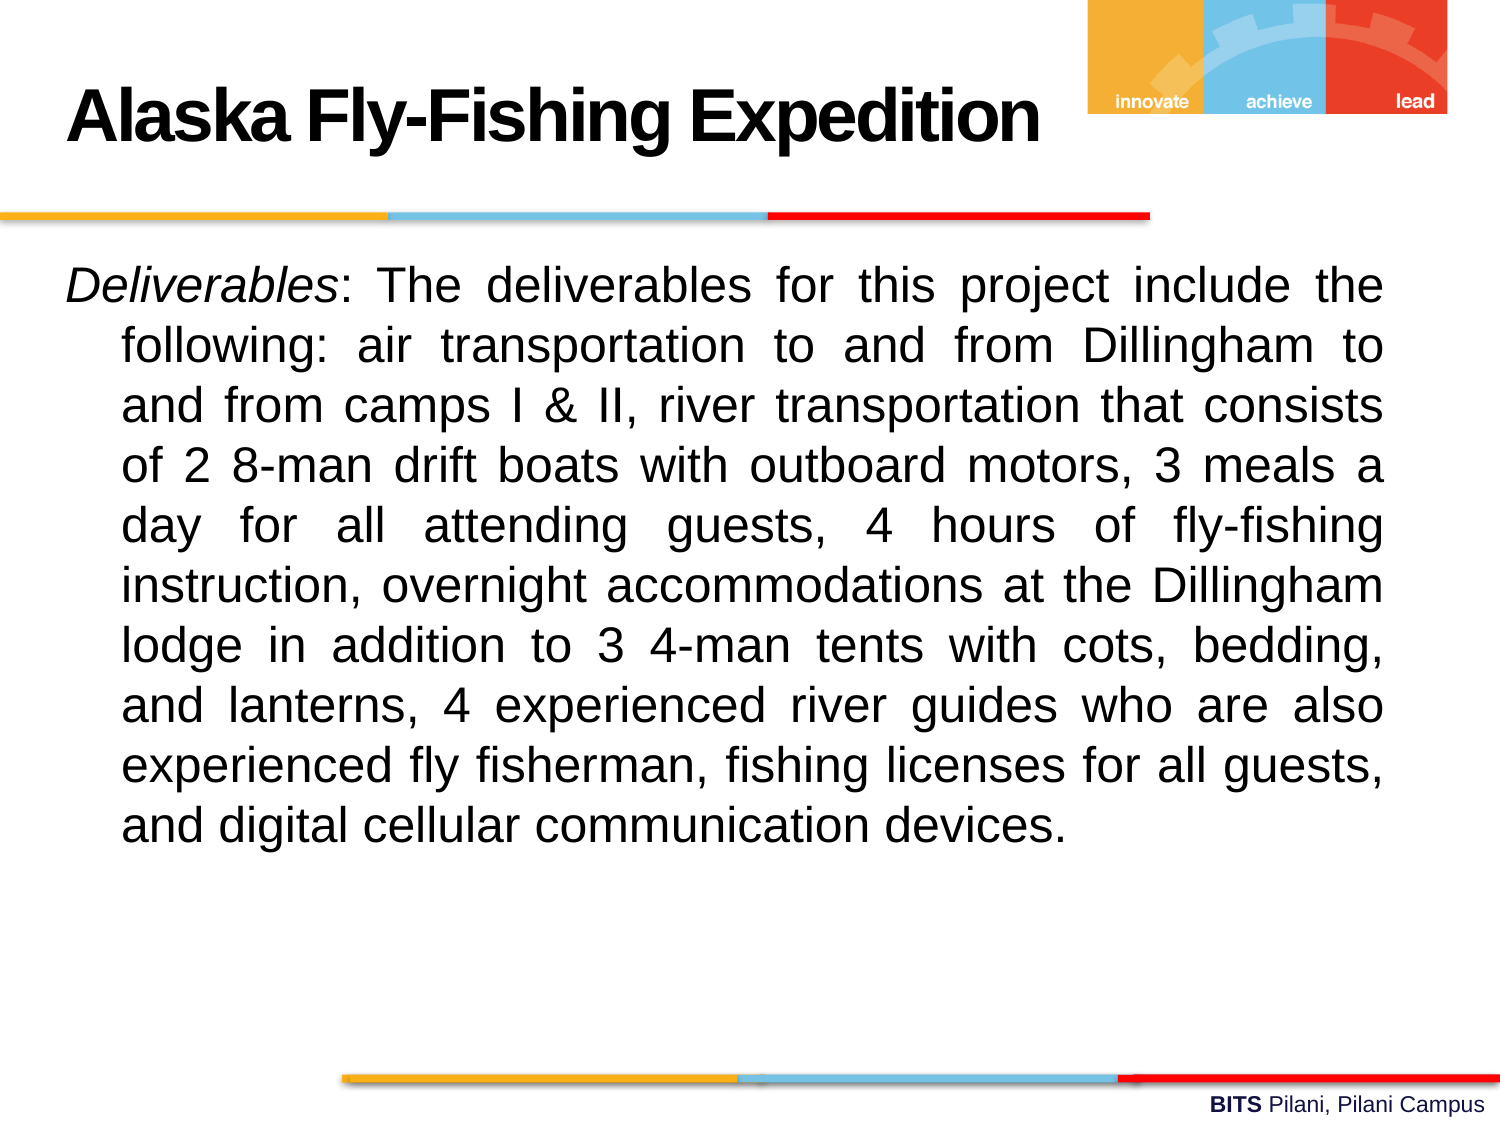

Alaska Fly-Fishing Expedition
Deliverables: The deliverables for this project include the following: air transportation to and from Dillingham to and from camps I & II, river transportation that consists of 2 8-man drift boats with outboard motors, 3 meals a day for all attending guests, 4 hours of fly-fishing instruction, overnight accommodations at the Dillingham lodge in addition to 3 4-man tents with cots, bedding, and lanterns, 4 experienced river guides who are also experienced fly fisherman, fishing licenses for all guests, and digital cellular communication devices.